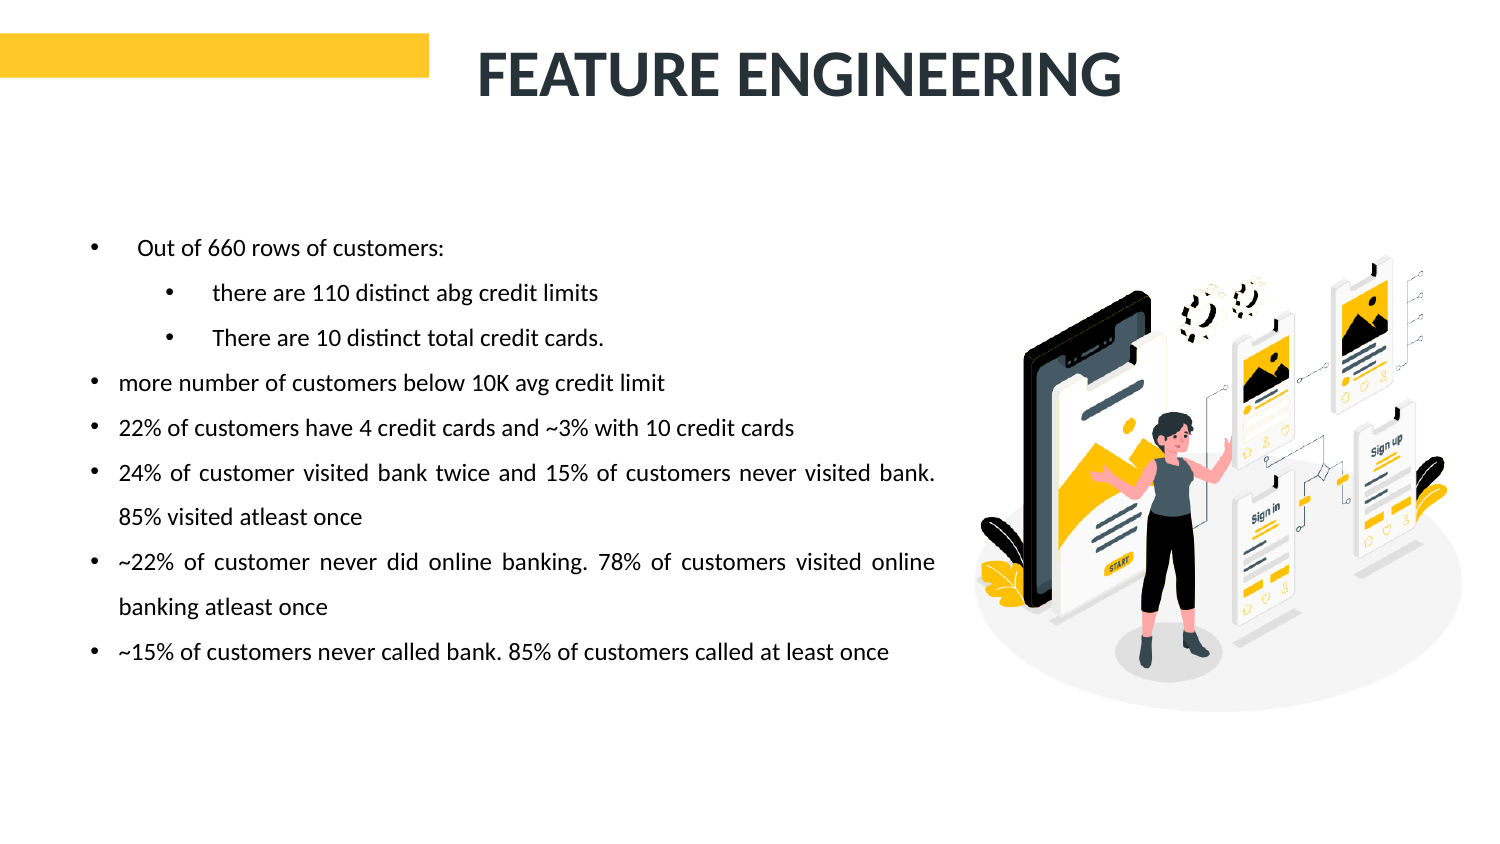

# FEATURE ENGINEERING

Out of 660 rows of customers:
there are 110 distinct abg credit limits
There are 10 distinct total credit cards.
more number of customers below 10K avg credit limit
22% of customers have 4 credit cards and ~3% with 10 credit cards
24% of customer visited bank twice and 15% of customers never visited bank. 85% visited atleast once
~22% of customer never did online banking. 78% of customers visited online banking atleast once
~15% of customers never called bank. 85% of customers called at least once